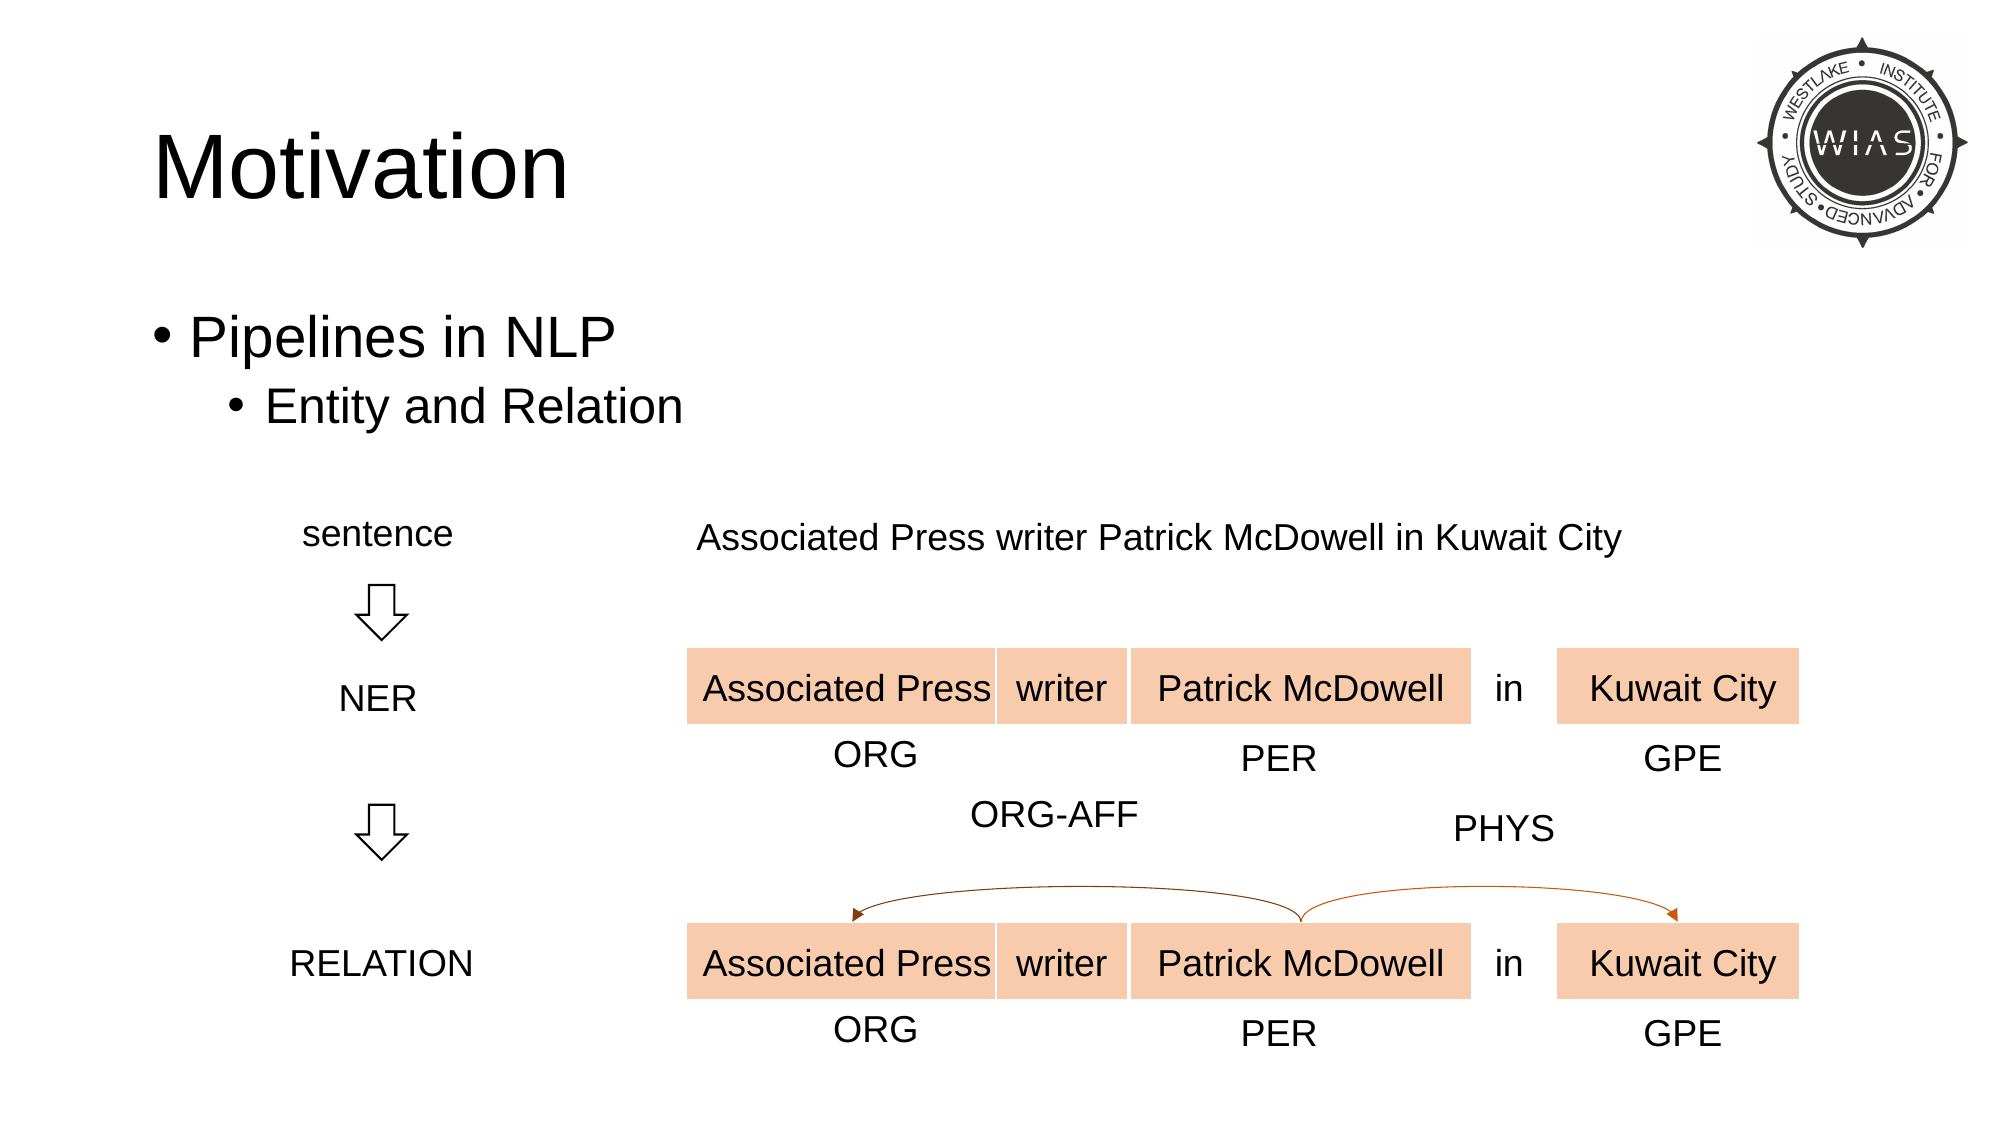

# Motivation
Pipelines in NLP
Entity and Relation
Associated Press writer Patrick McDowell in Kuwait City
sentence

Associated Press
writer
in
 Kuwait City
NER
Patrick McDowell
ORG
PER
GPE
ORG-AFF

PHYS
RELATION
Associated Press
writer
in
 Kuwait City
Patrick McDowell
ORG
PER
GPE